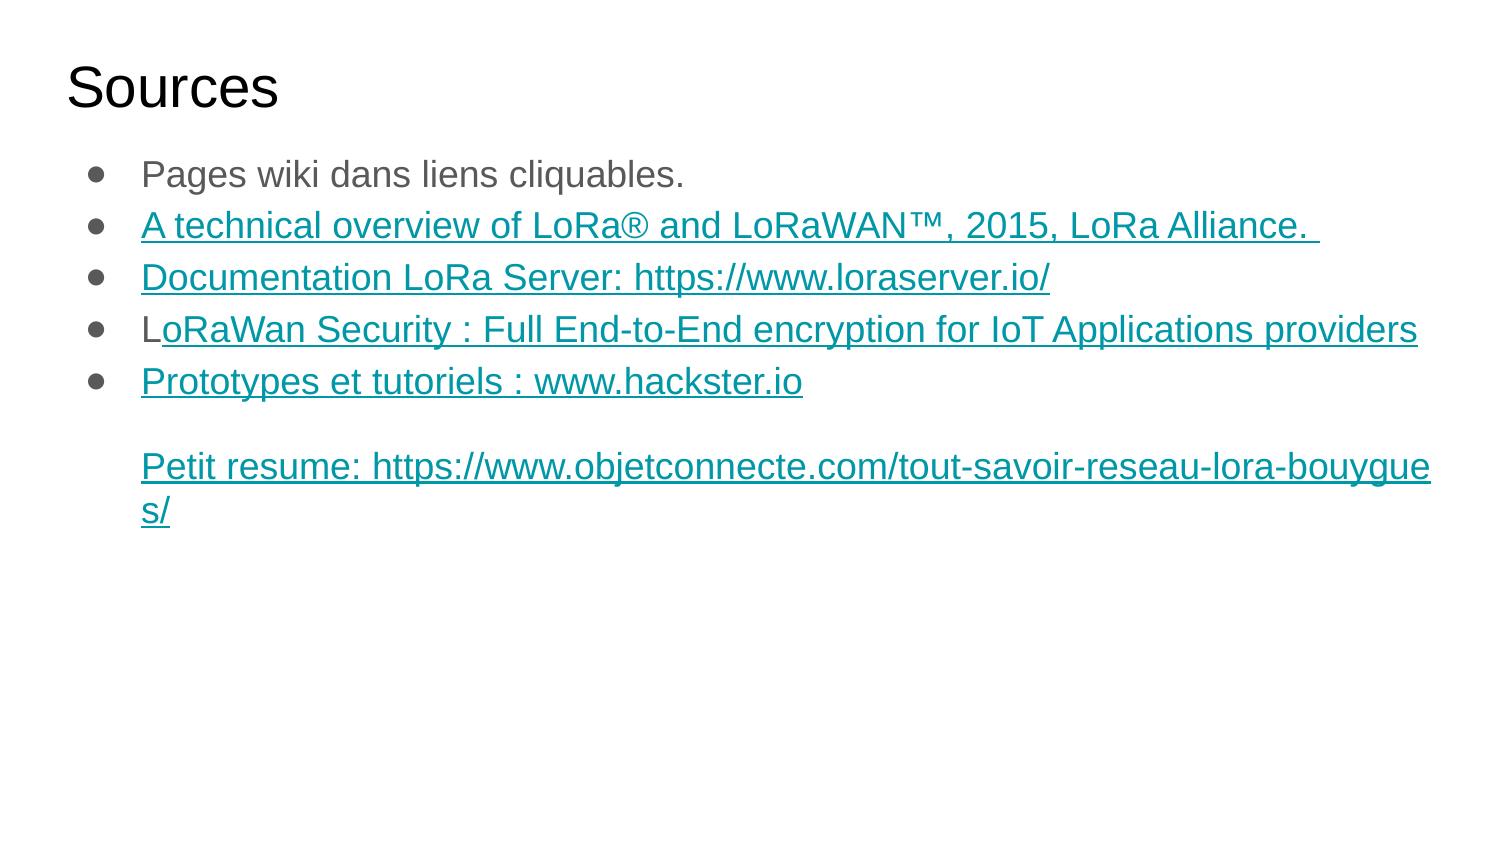

# Sources
Pages wiki dans liens cliquables.
A technical overview of LoRa® and LoRaWAN™, 2015, LoRa Alliance.
Documentation LoRa Server: https://www.loraserver.io/
LoRaWan Security : Full End-to-End encryption for IoT Applications providers
Prototypes et tutoriels : www.hackster.io
Petit resume: https://www.objetconnecte.com/tout-savoir-reseau-lora-bouygues/